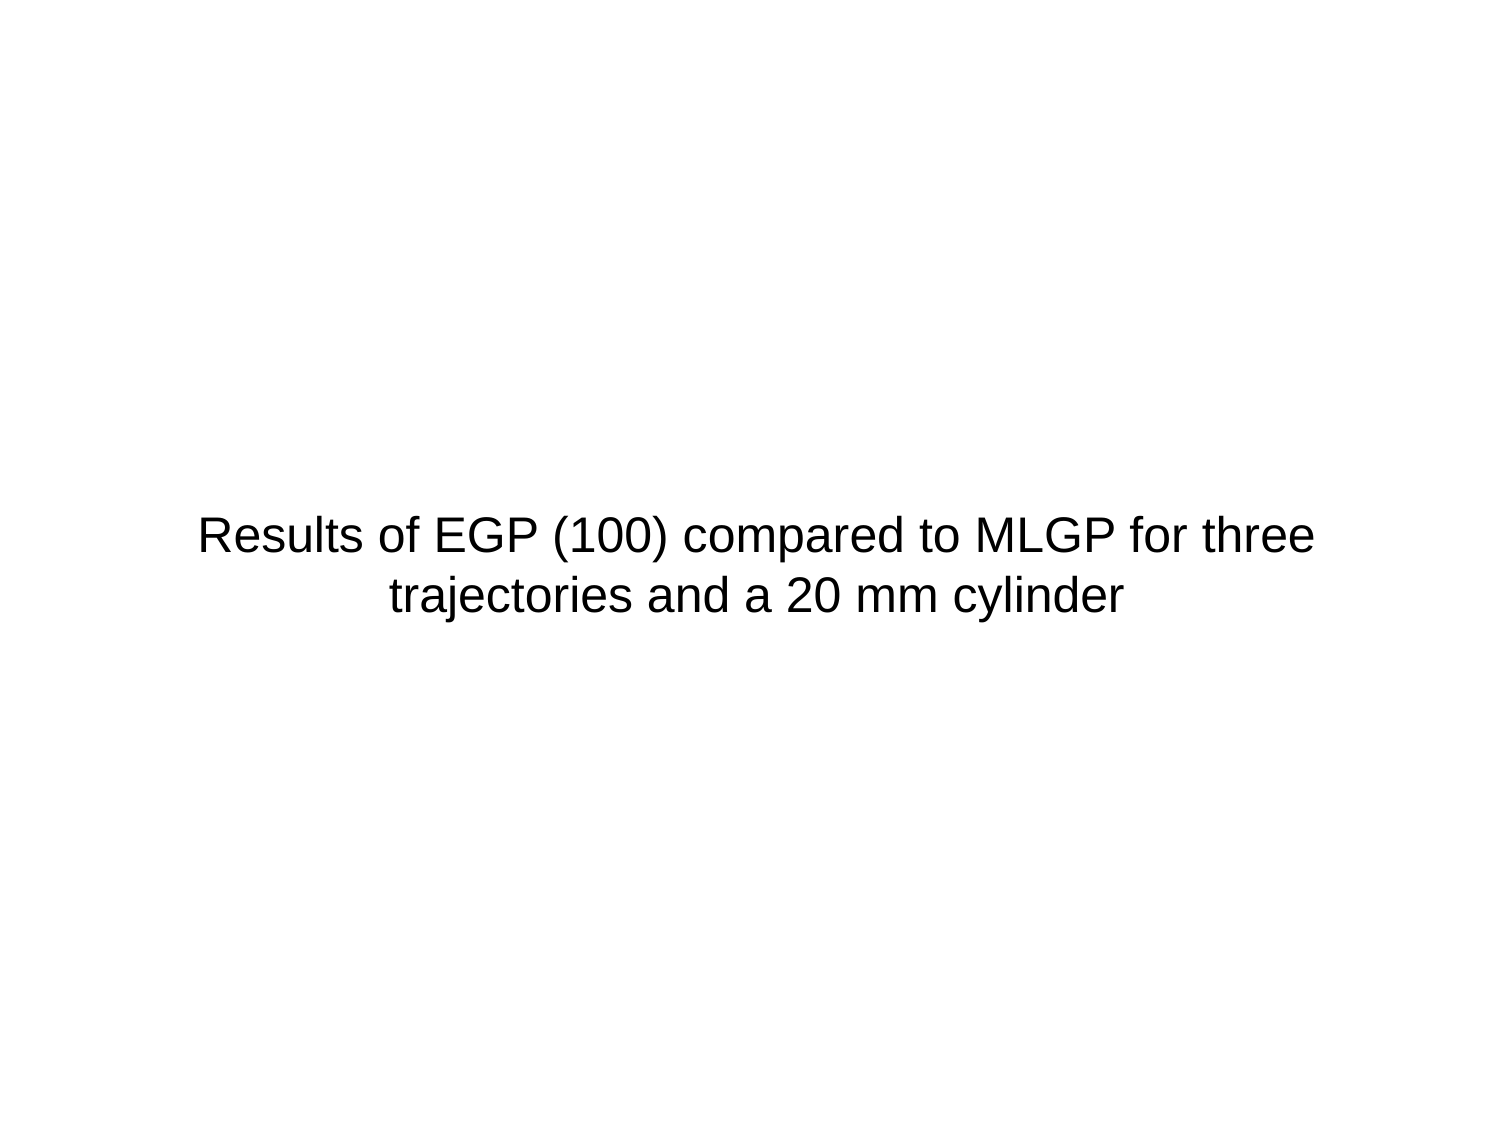

Results of EGP (100) compared to MLGP for three trajectories and a 20 mm cylinder